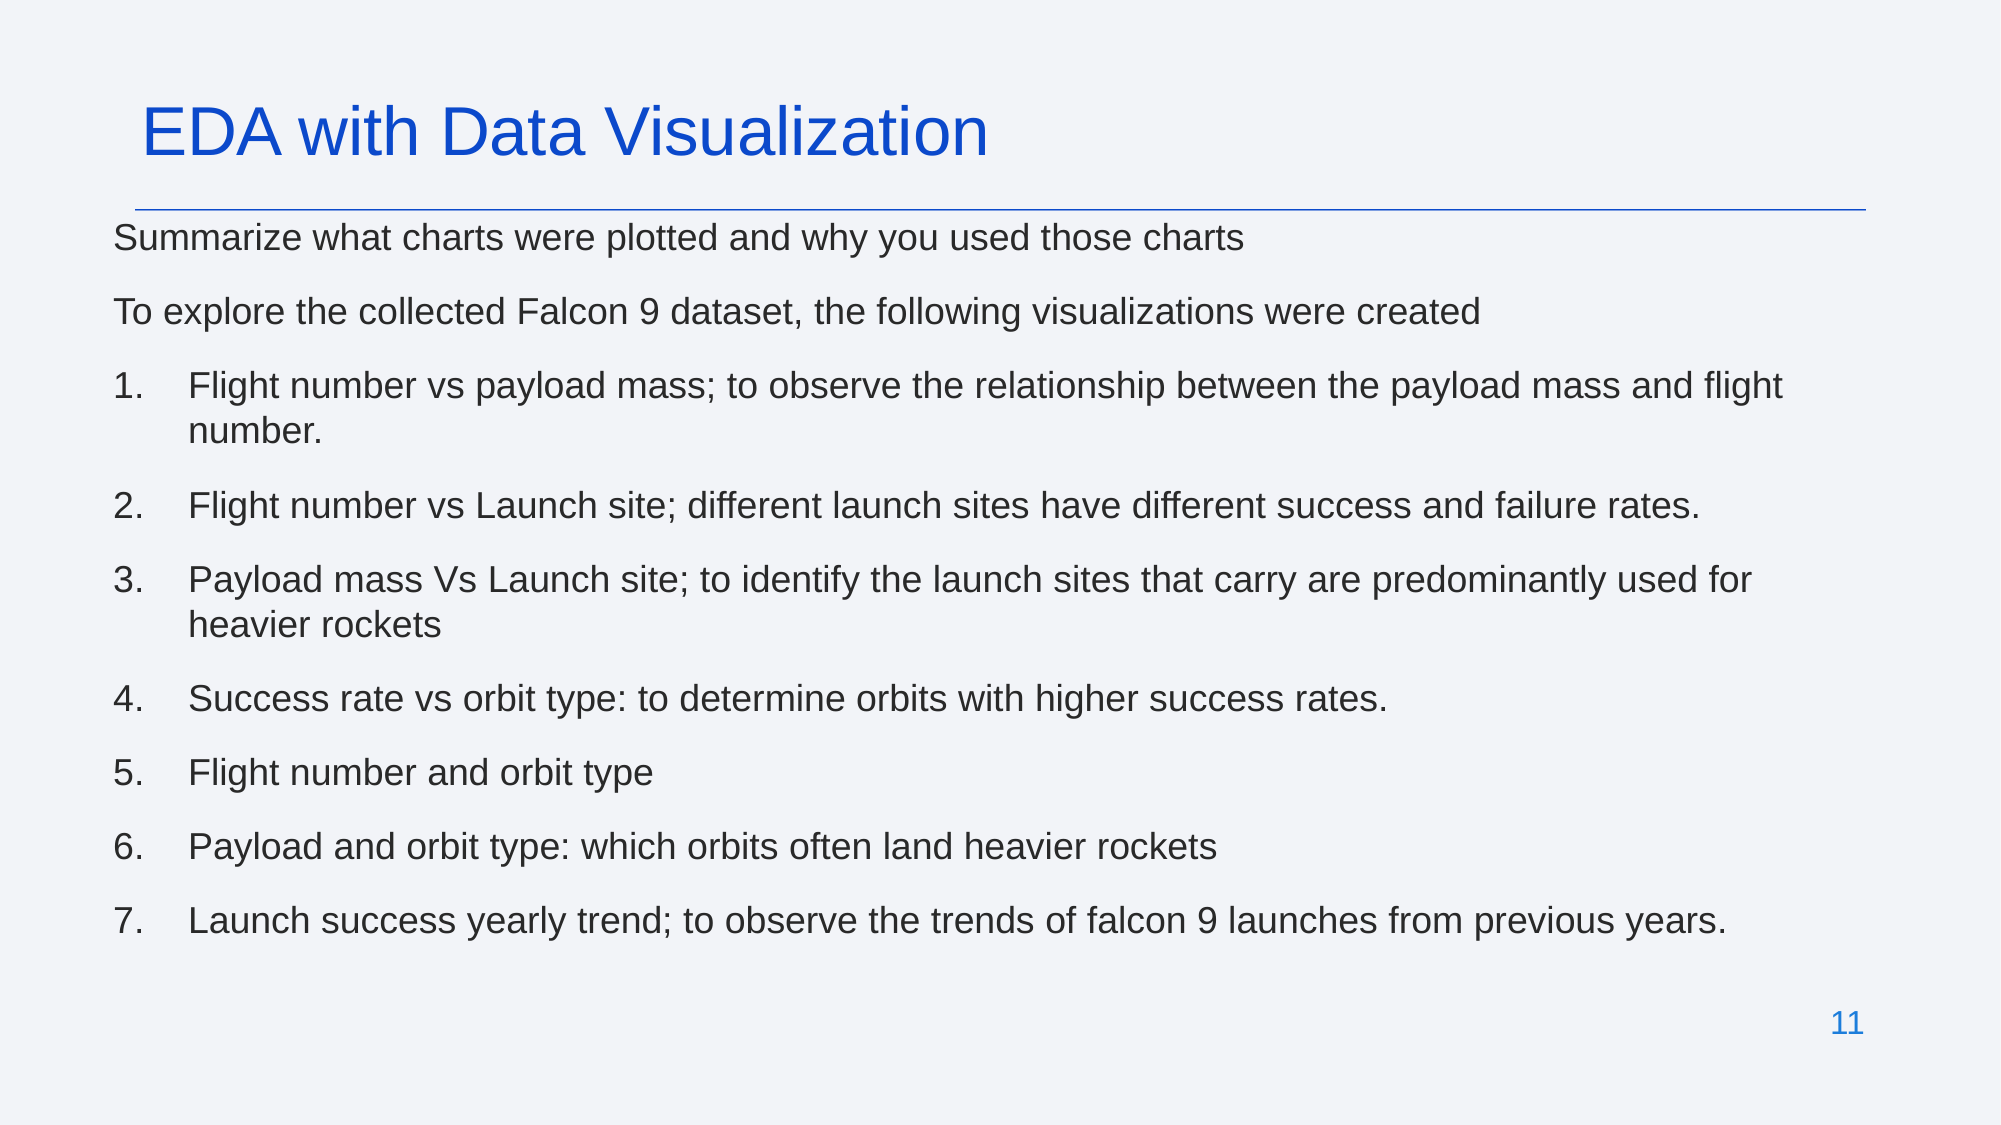

EDA with Data Visualization
Summarize what charts were plotted and why you used those charts
To explore the collected Falcon 9 dataset, the following visualizations were created
Flight number vs payload mass; to observe the relationship between the payload mass and flight number.
Flight number vs Launch site; different launch sites have different success and failure rates.
Payload mass Vs Launch site; to identify the launch sites that carry are predominantly used for heavier rockets
Success rate vs orbit type: to determine orbits with higher success rates.
Flight number and orbit type
Payload and orbit type: which orbits often land heavier rockets
Launch success yearly trend; to observe the trends of falcon 9 launches from previous years.

11